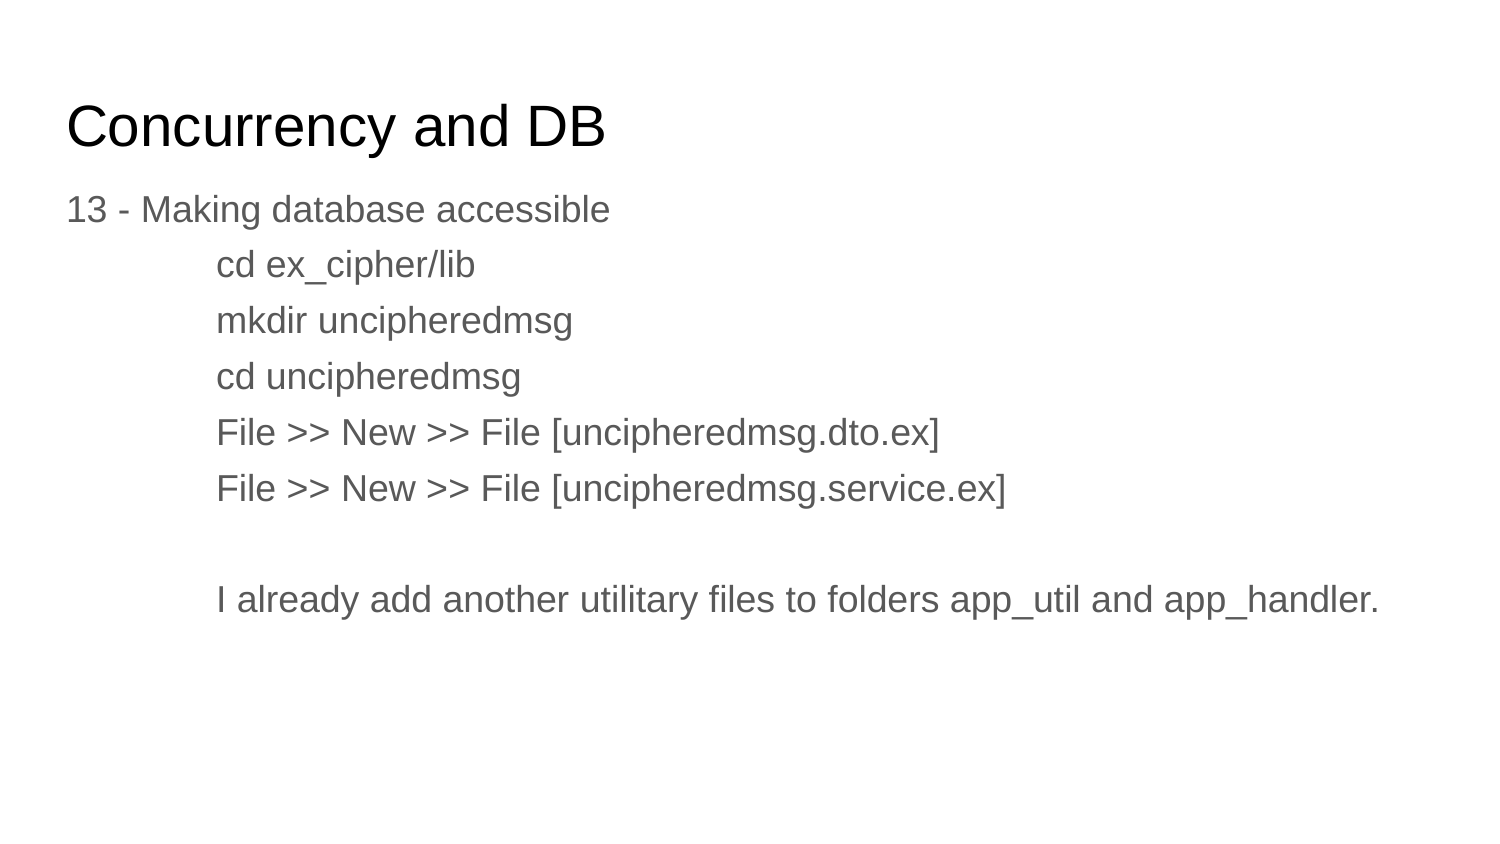

# Concurrency and DB
13 - Making database accessible
	cd ex_cipher/lib
	mkdir uncipheredmsg
	cd uncipheredmsg
	File >> New >> File [uncipheredmsg.dto.ex]
	File >> New >> File [uncipheredmsg.service.ex]

	I already add another utilitary files to folders app_util and app_handler.